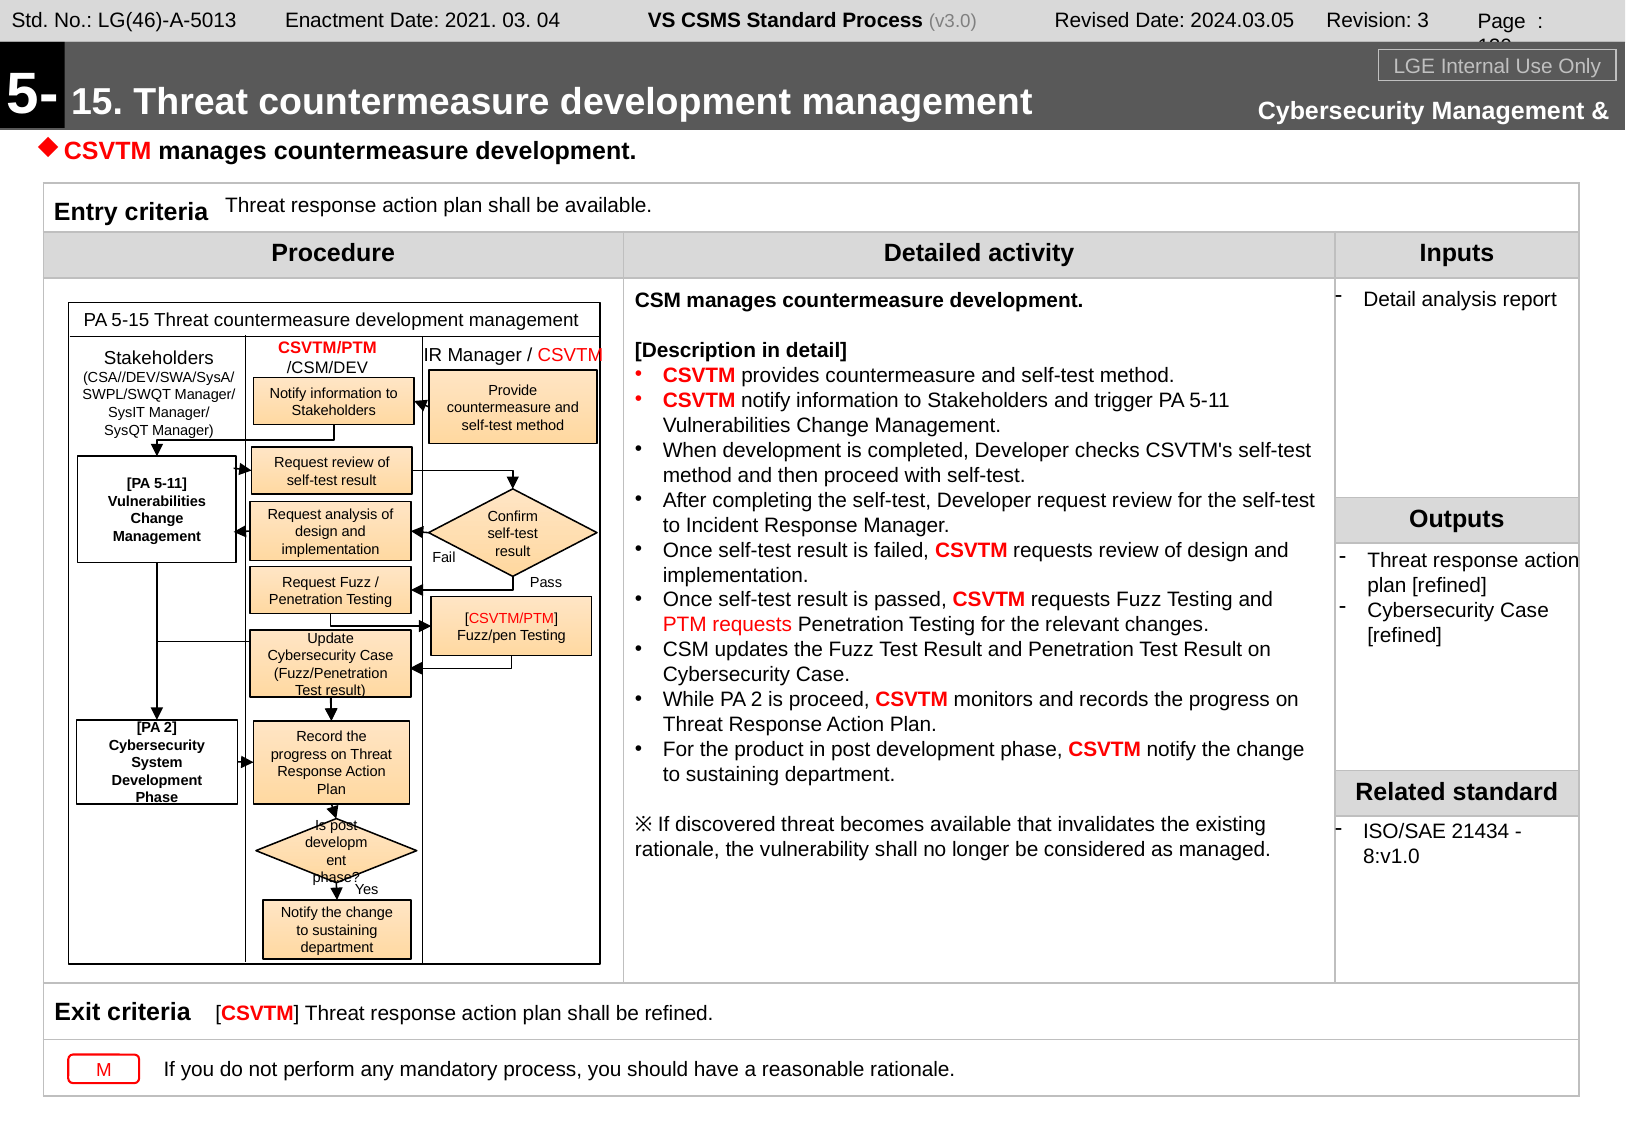

Page  :  120
5-
#
m
15. Threat countermeasure development management
LGE Internal Use Only
Cybersecurity Management & Supporting
CSVTM manages countermeasure development.
Threat response action plan shall be available.
Detail analysis report
CSM manages countermeasure development.

[Description in detail]
CSVTM provides countermeasure and self-test method.
CSVTM notify information to Stakeholders and trigger PA 5-11 Vulnerabilities Change Management.
When development is completed, Developer checks CSVTM's self-test method and then proceed with self-test.
After completing the self-test, Developer request review for the self-test to Incident Response Manager.
Once self-test result is failed, CSVTM requests review of design and implementation.
Once self-test result is passed, CSVTM requests Fuzz Testing and PTM requests Penetration Testing for the relevant changes.
CSM updates the Fuzz Test Result and Penetration Test Result on Cybersecurity Case.
While PA 2 is proceed, CSVTM monitors and records the progress on Threat Response Action Plan.
For the product in post development phase, CSVTM notify the change to sustaining department.

※ If discovered threat becomes available that invalidates the existing rationale, the vulnerability shall no longer be considered as managed.
PA 5-15 Threat countermeasure development management

CSVTM/PTM
/CSM/DEV
IR Manager / CSVTM
Stakeholders
(CSA//DEV/SWA/SysA/
SWPL/SWQT Manager/
SysIT Manager/
SysQT Manager)
Provide countermeasure and self-test method
Notify information to Stakeholders
Request review of self-test result
[PA 5-11]
Vulnerabilities Change Management
Confirm self-test result
Request analysis of design and implementation
Threat response action plan [refined]
Cybersecurity Case [refined]
Fail
Pass
Request Fuzz / Penetration Testing
[CSVTM/PTM]
Fuzz/pen Testing
Update Cybersecurity Case
(Fuzz/Penetration Test result)
[PA 2] Cybersecurity System Development Phase
Record the progress on Threat Response Action Plan
ISO/SAE 21434 -8:v1.0

Is post development phase?
Yes
Notify the change to sustaining department
[CSVTM] Threat response action plan shall be refined.
If you do not perform any mandatory process, you should have a reasonable rationale.
M